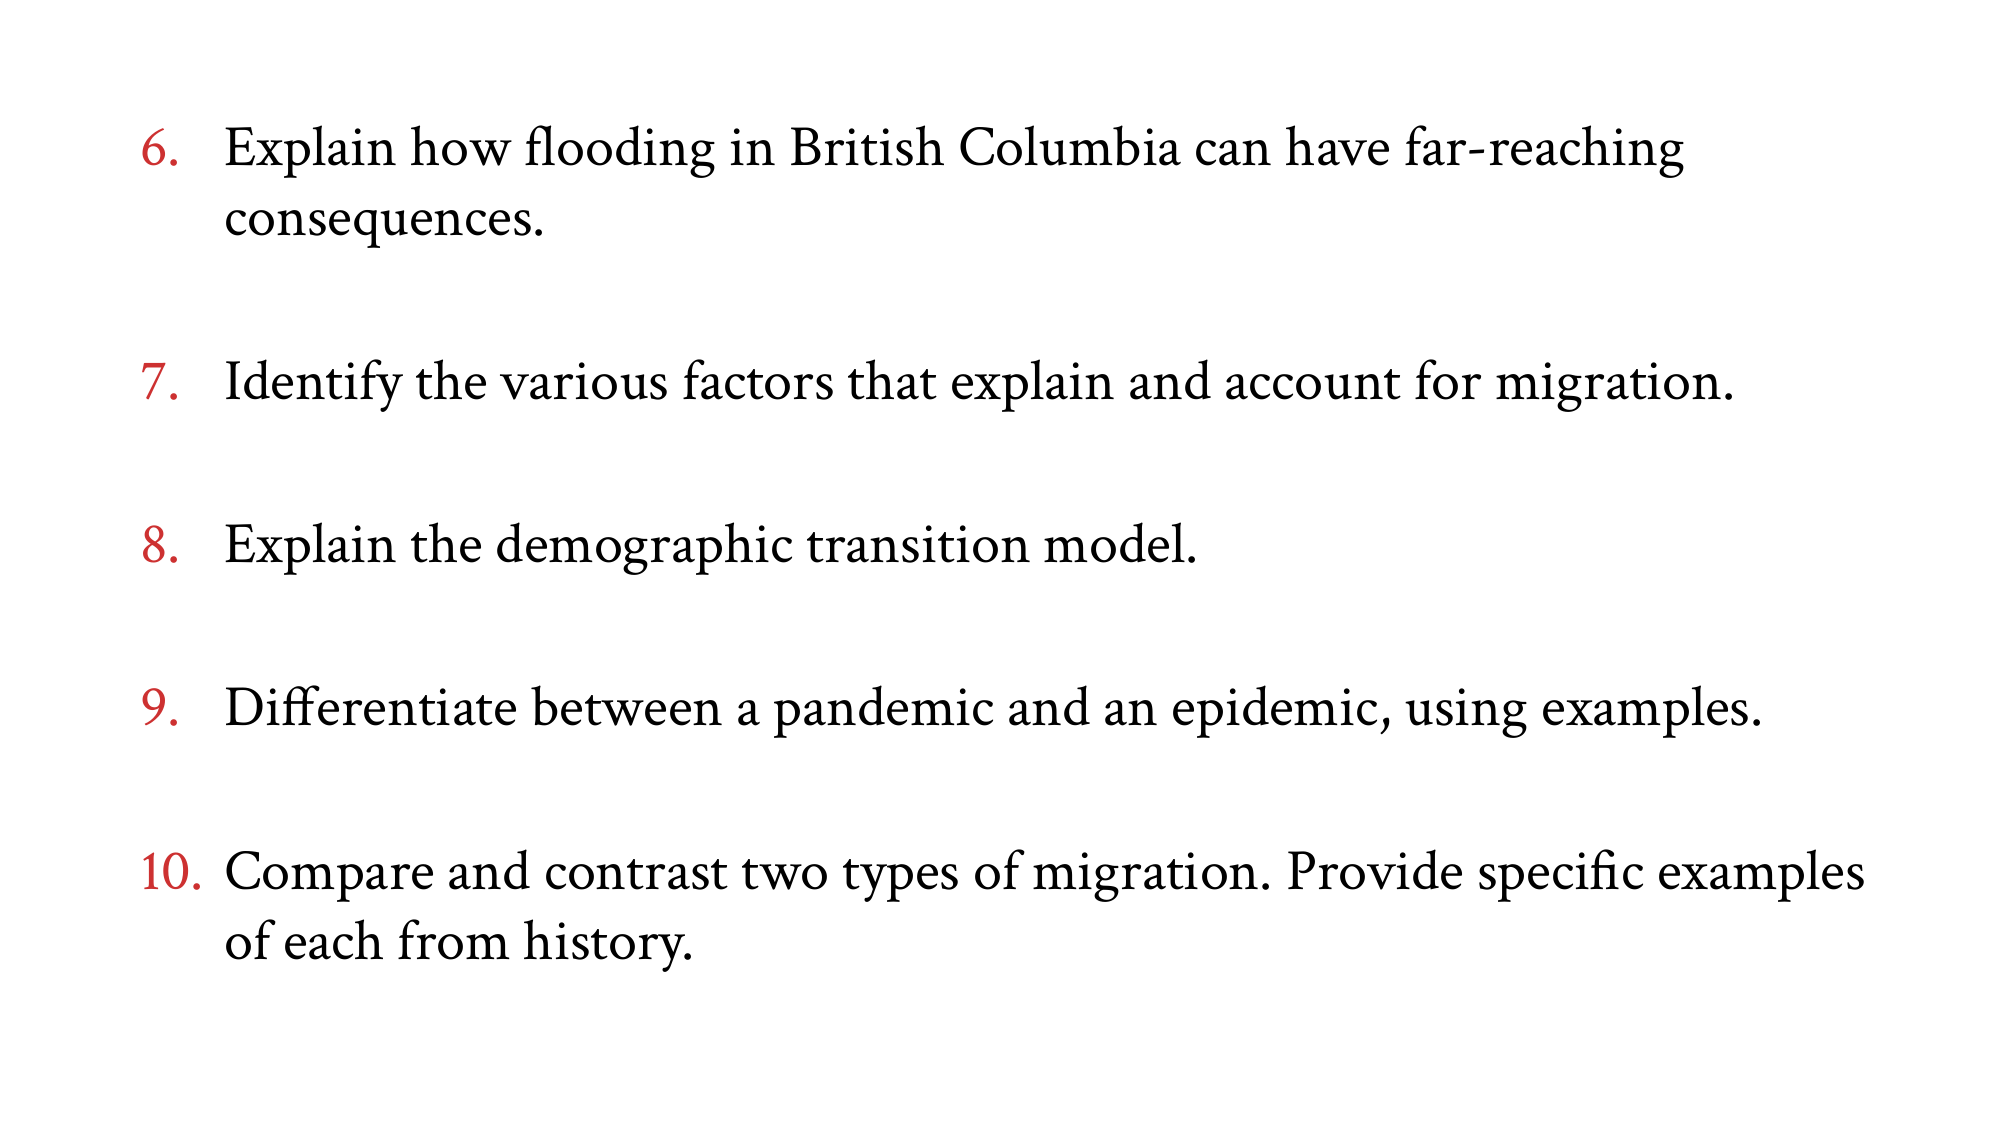

Explain how flooding in British Columbia can have far-reaching consequences.

Identify the various factors that explain and account for migration.

Explain the demographic transition model.

Differentiate between a pandemic and an epidemic, using examples.

Compare and contrast two types of migration. Provide specific examples of each from history.